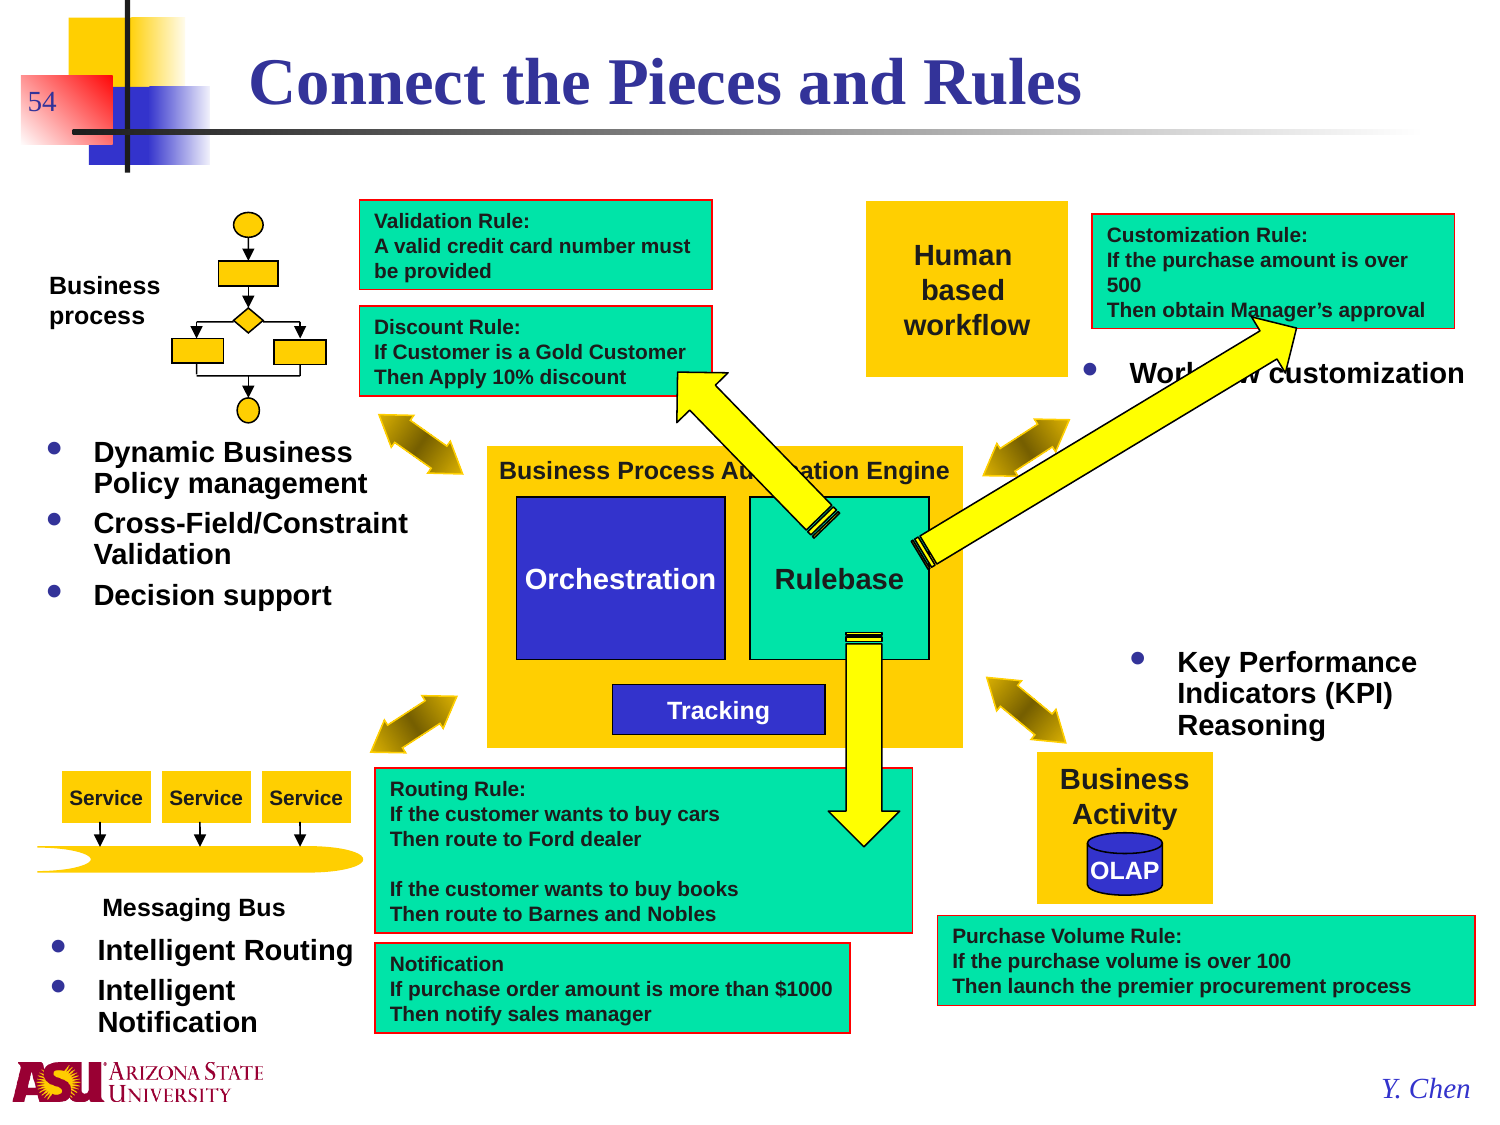

# Connect the Pieces and Rules
54
Validation Rule:
A valid credit card number must be provided
Human
based
workflow

Customization Rule:
If the purchase amount is over 500
Then obtain Manager’s approval
Business process
Discount Rule:
If Customer is a Gold Customer
Then Apply 10% discount
Workflow customization

Dynamic Business
Policy management
Cross-Field/Constraint  Validation
Decision support
Business Process Automation Engine
Orchestration
Rulebase
Key Performance Indicators (KPI) Reasoning

Tracking

Business
Activity
Routing Rule:
If the customer wants to buy cars
Then route to Ford dealer

If the customer wants to buy books
Then route to Barnes and Nobles
Service
Service
Service

OLAP

Messaging Bus
Purchase Volume Rule:
If the purchase volume is over 100
Then launch the premier procurement process
Intelligent Routing
Intelligent Notification
Notification
If purchase order amount is more than $1000
Then notify sales manager